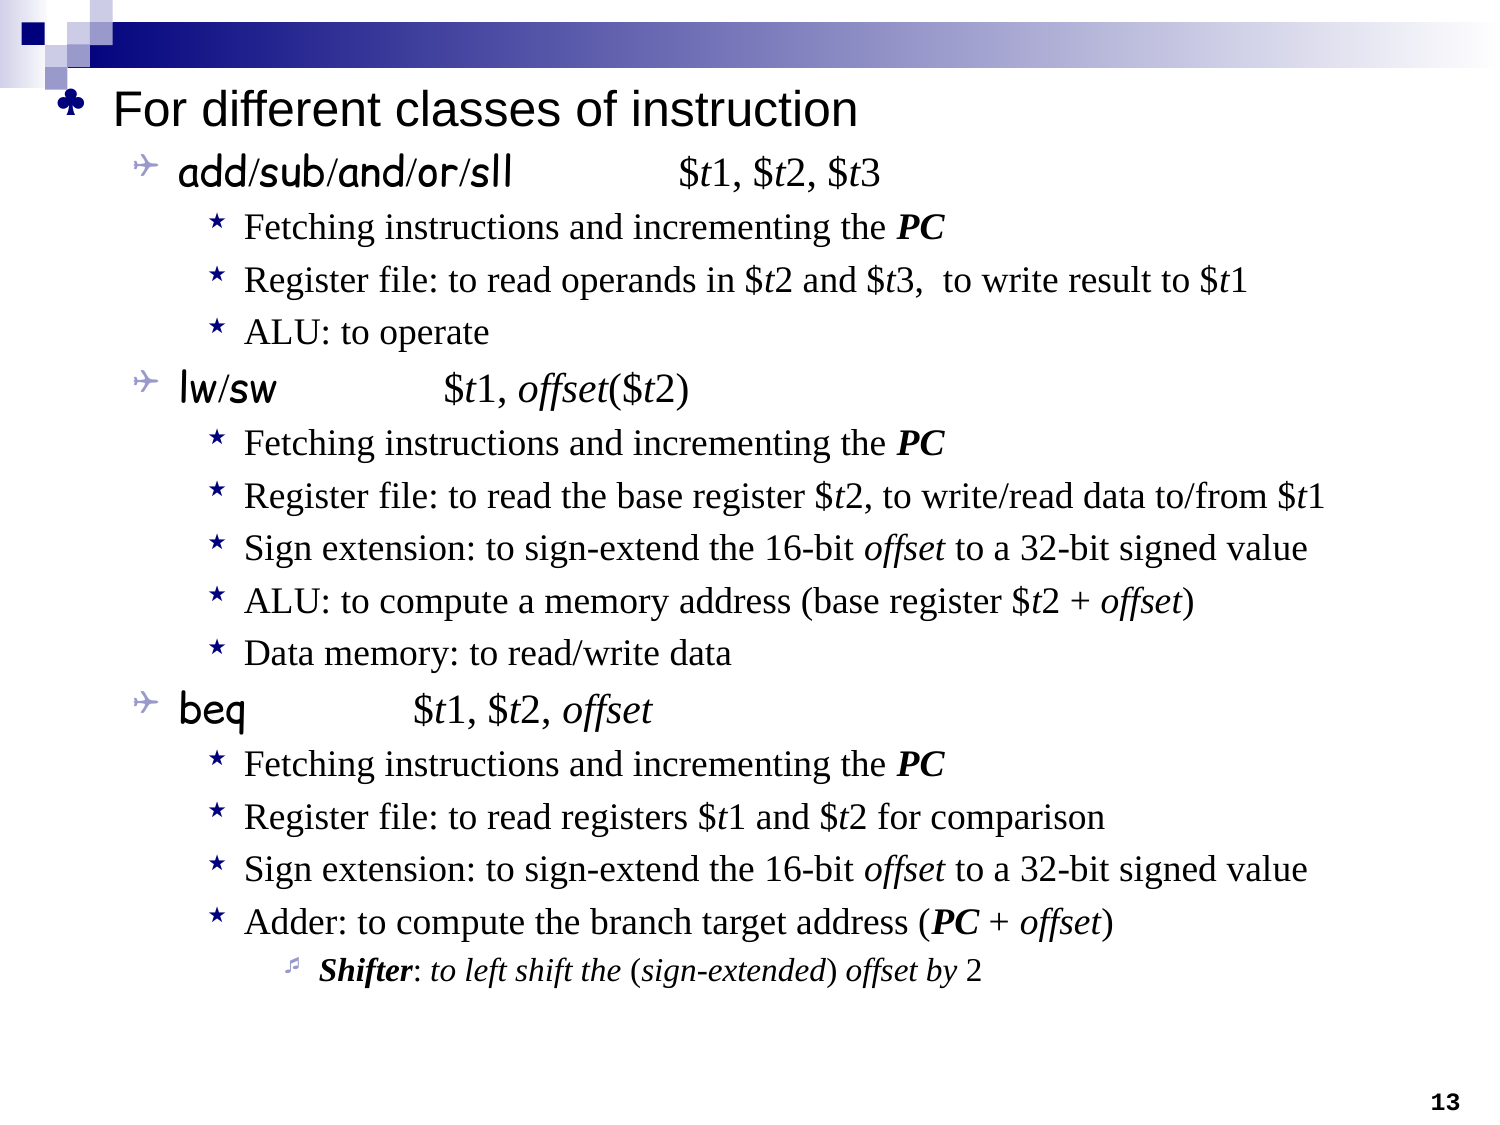

For different classes of instruction
add/sub/and/or/sll	$t1, $t2, $t3
Fetching instructions and incrementing the PC
Register file: to read operands in $t2 and $t3,  to write result to $t1
ALU: to operate
lw/sw	$t1, offset($t2)
Fetching instructions and incrementing the PC
Register file: to read the base register $t2, to write/read data to/from $t1
Sign extension: to sign-extend the 16-bit offset to a 32-bit signed value
ALU: to compute a memory address (base register $t2 + offset)
Data memory: to read/write data
beq	$t1, $t2, offset
Fetching instructions and incrementing the PC
Register file: to read registers $t1 and $t2 for comparison
Sign extension: to sign-extend the 16-bit offset to a 32-bit signed value
Adder: to compute the branch target address (PC + offset)
Shifter: to left shift the (sign-extended) offset by 2
13